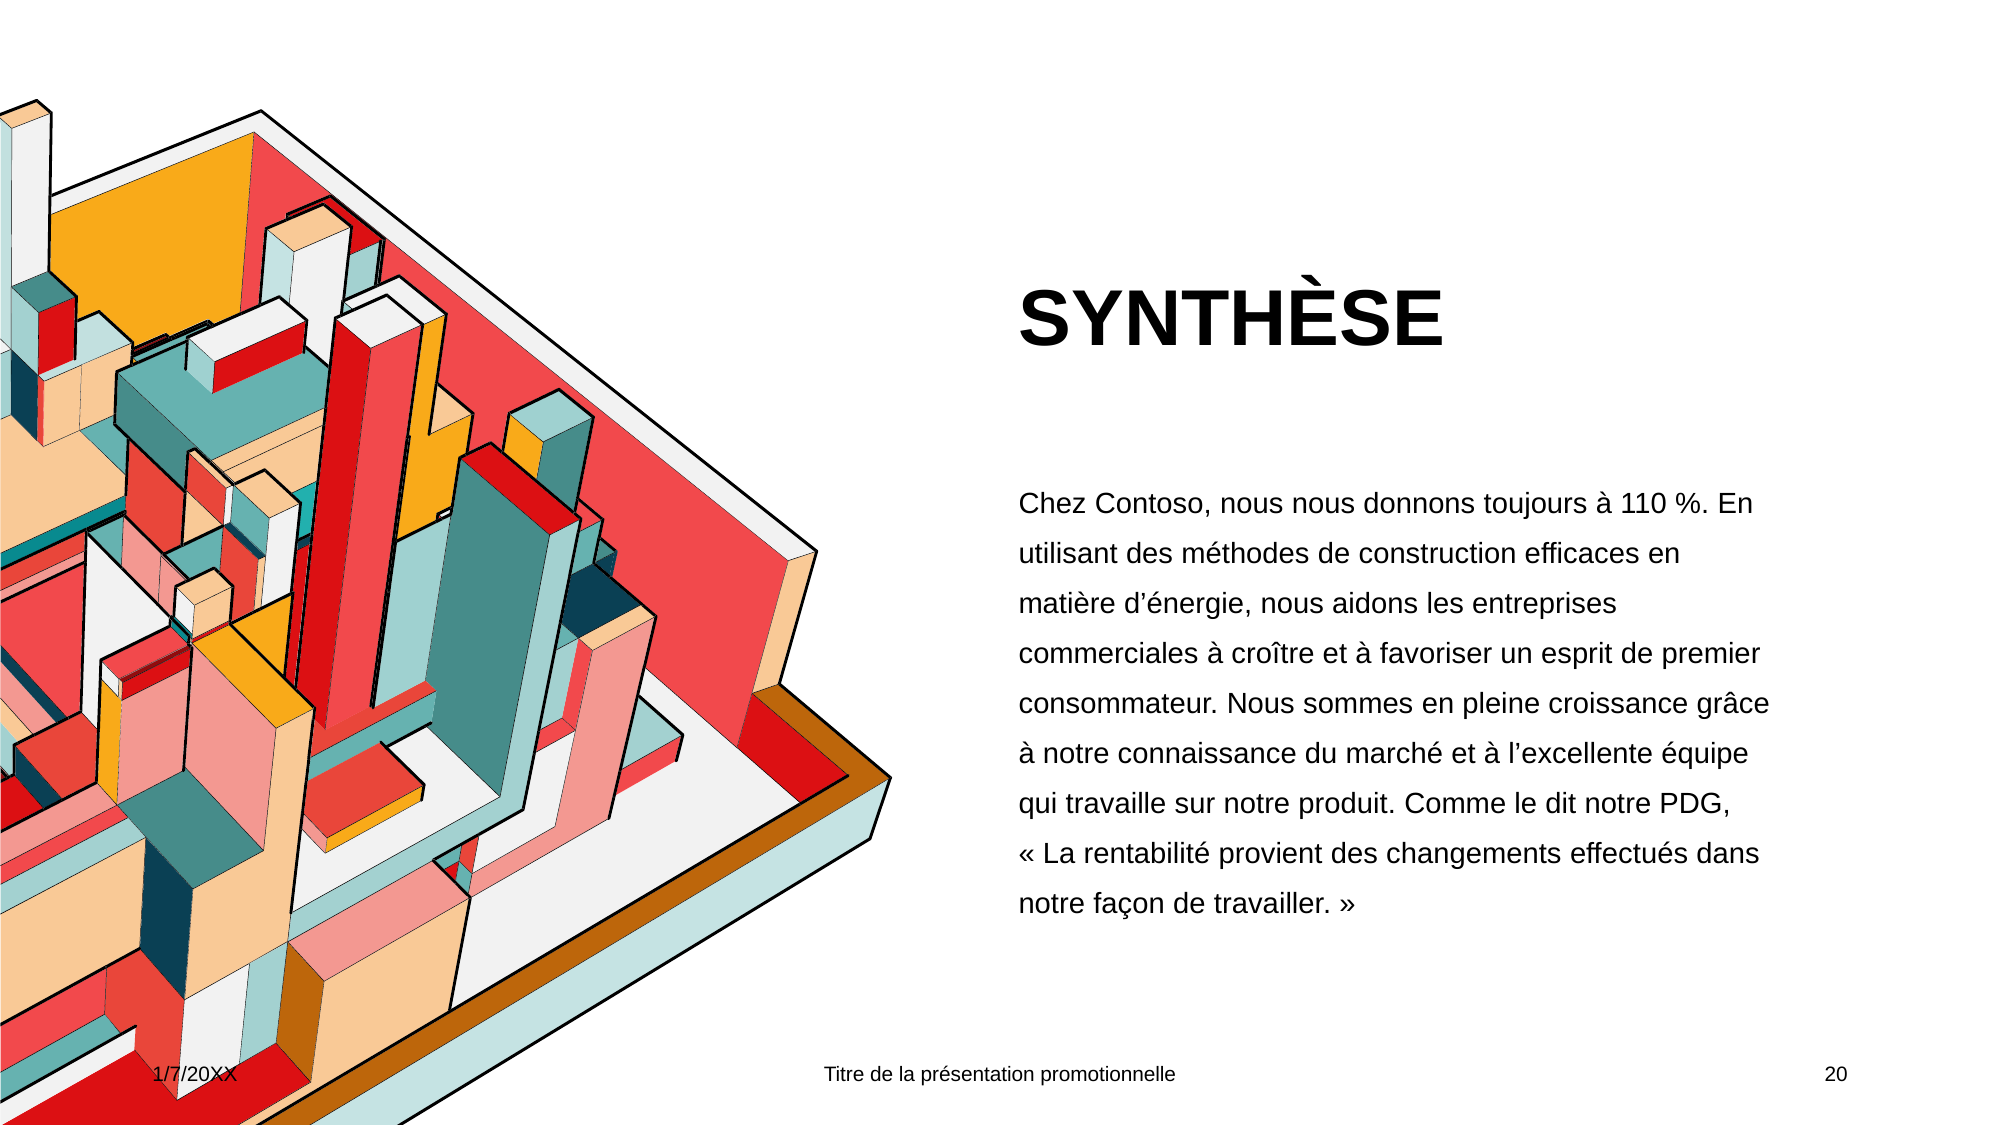

# SYNTHÈSE
Chez Contoso, nous nous donnons toujours à 110 %. En utilisant des méthodes de construction efficaces en matière d’énergie, nous aidons les entreprises commerciales à croître et à favoriser un esprit de premier consommateur. Nous sommes en pleine croissance grâce à notre connaissance du marché et à l’excellente équipe qui travaille sur notre produit. Comme le dit notre PDG, « La rentabilité provient des changements effectués dans notre façon de travailler. »

1/7/20XX
Titre de la présentation promotionnelle
20